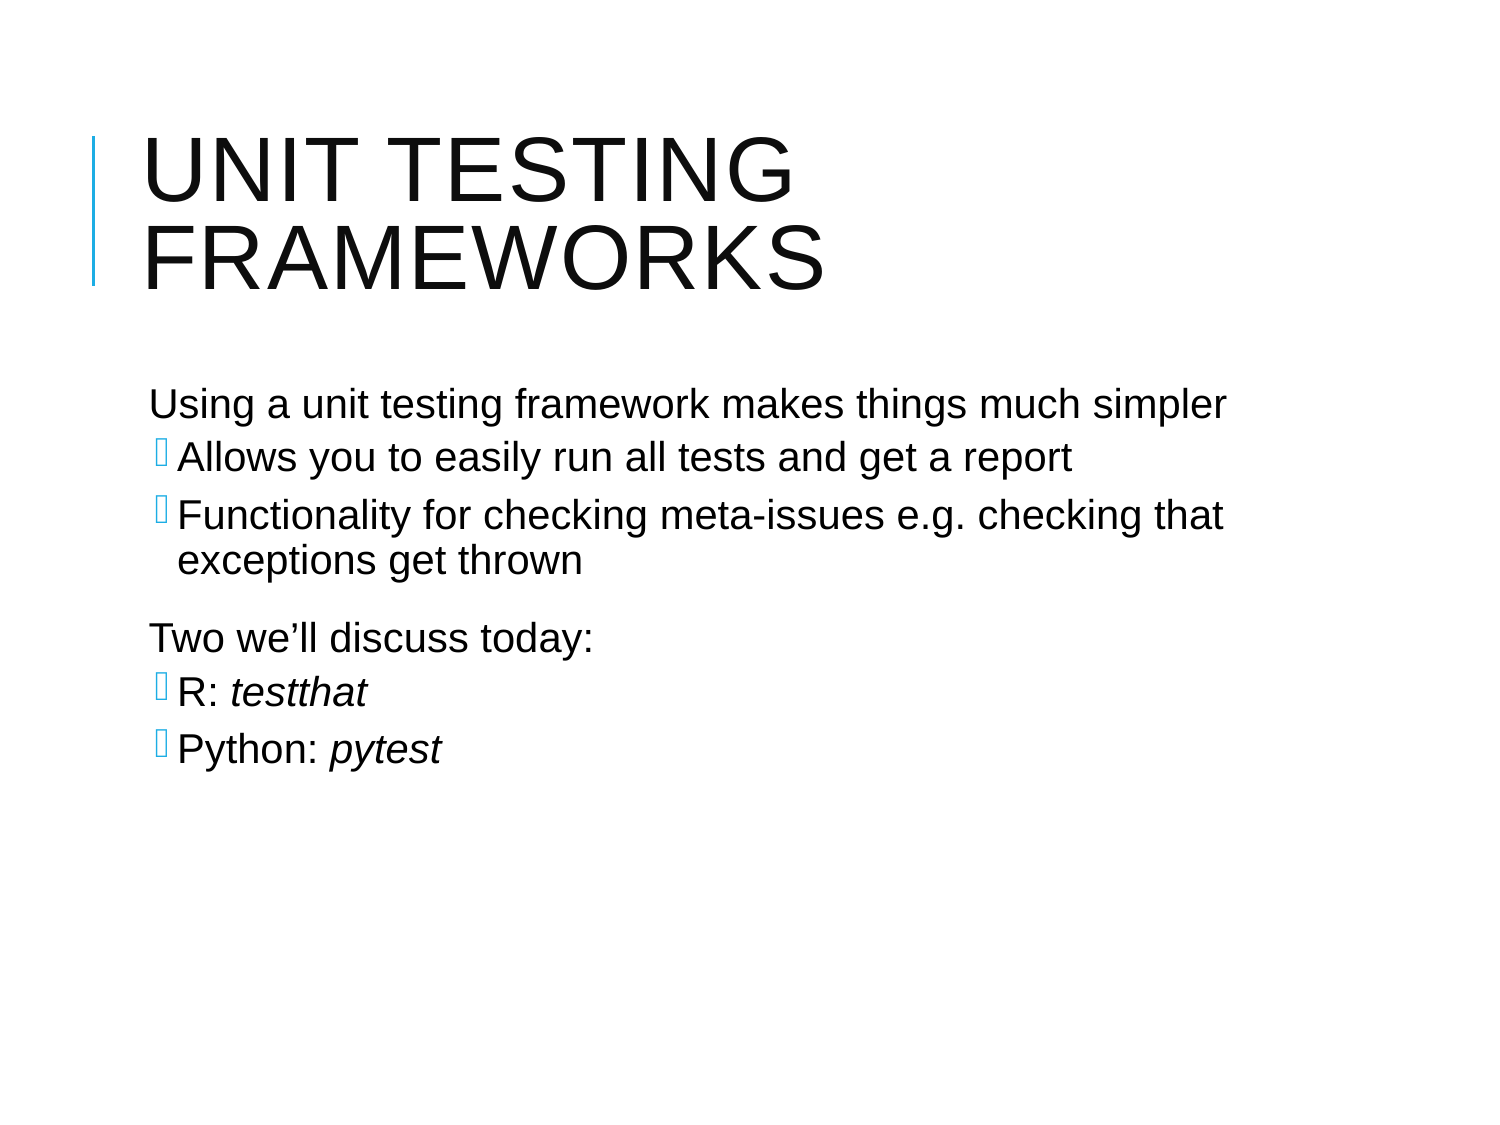

# Unit Testing Frameworks
Using a unit testing framework makes things much simpler
Allows you to easily run all tests and get a report
Functionality for checking meta-issues e.g. checking that exceptions get thrown
Two we’ll discuss today:
R: testthat
Python: pytest